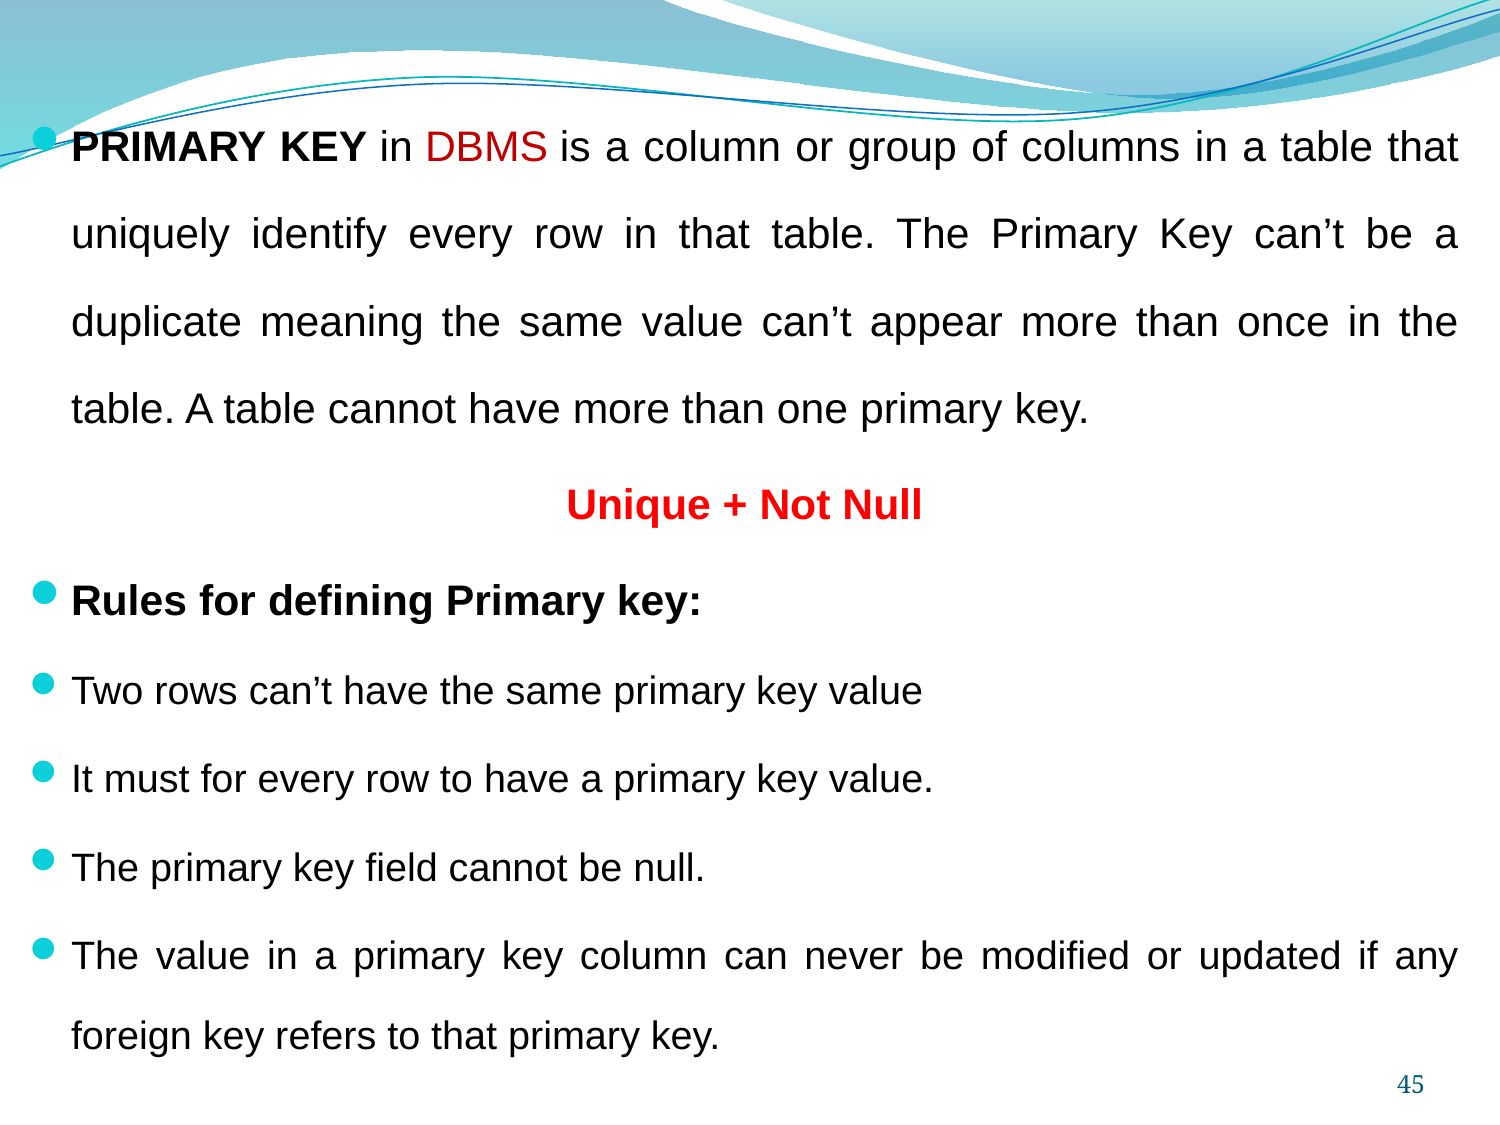

PRIMARY KEY in DBMS is a column or group of columns in a table that uniquely identify every row in that table. The Primary Key can’t be a duplicate meaning the same value can’t appear more than once in the table. A table cannot have more than one primary key.
Unique + Not Null
Rules for defining Primary key:
Two rows can’t have the same primary key value
It must for every row to have a primary key value.
The primary key field cannot be null.
The value in a primary key column can never be modified or updated if any foreign key refers to that primary key.

45